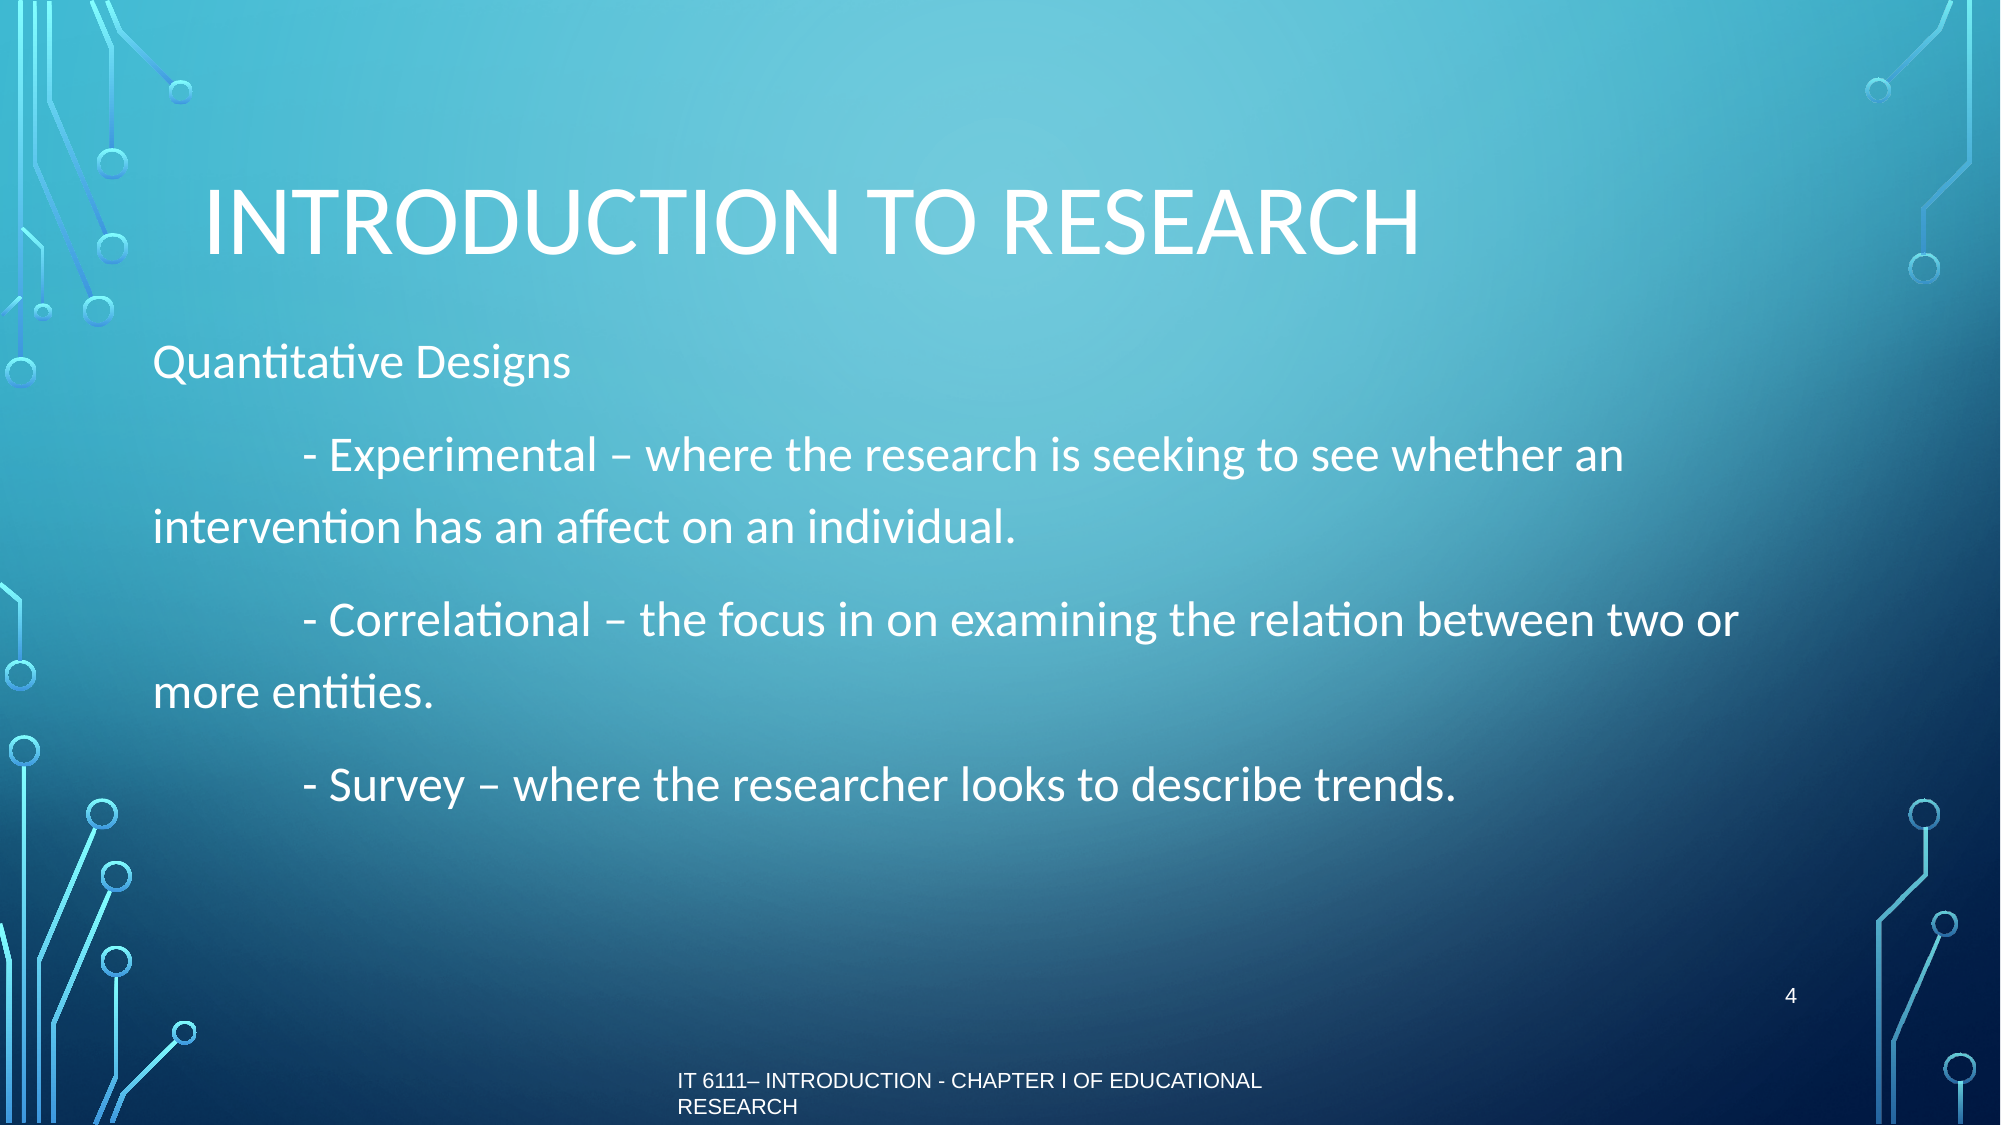

# Introduction to Research
Quantitative Designs
	- Experimental – where the research is seeking to see whether an 	intervention has an affect on an individual.
	- Correlational – the focus in on examining the relation between two or 	more entities.
	- Survey – where the researcher looks to describe trends.
4
IT 6111– Introduction - Chapter I of Educational Research